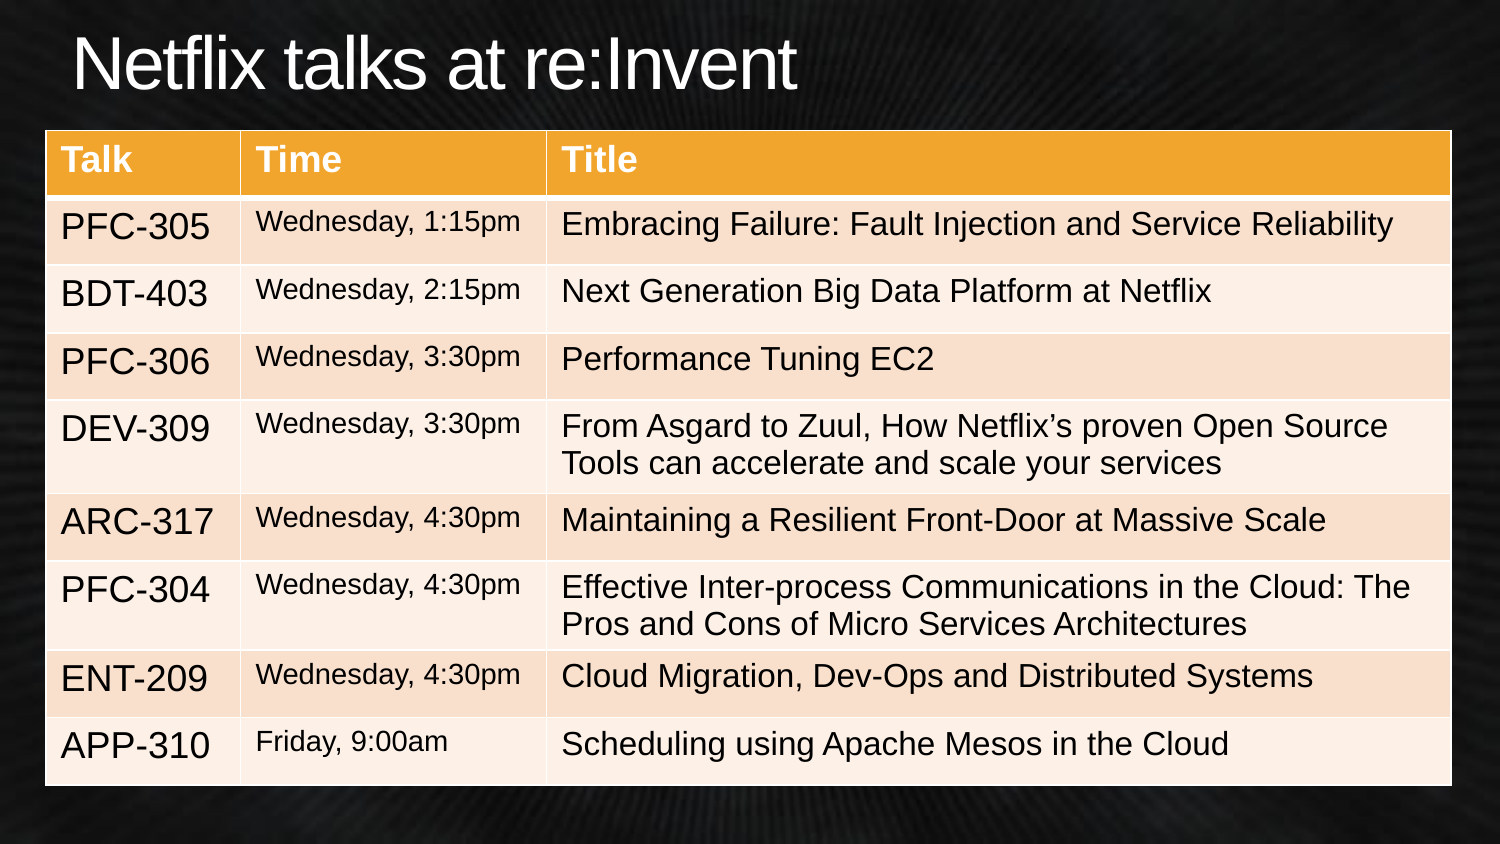

# Netflix talks at re:Invent
| Talk | Time | Title |
| --- | --- | --- |
| PFC-305 | Wednesday, 1:15pm | Embracing Failure: Fault Injection and Service Reliability |
| BDT-403 | Wednesday, 2:15pm | Next Generation Big Data Platform at Netflix |
| PFC-306 | Wednesday, 3:30pm | Performance Tuning EC2 |
| DEV-309 | Wednesday, 3:30pm | From Asgard to Zuul, How Netflix’s proven Open Source Tools can accelerate and scale your services |
| ARC-317 | Wednesday, 4:30pm | Maintaining a Resilient Front-Door at Massive Scale |
| PFC-304 | Wednesday, 4:30pm | Effective Inter-process Communications in the Cloud: The Pros and Cons of Micro Services Architectures |
| ENT-209 | Wednesday, 4:30pm | Cloud Migration, Dev-Ops and Distributed Systems |
| APP-310 | Friday, 9:00am | Scheduling using Apache Mesos in the Cloud |